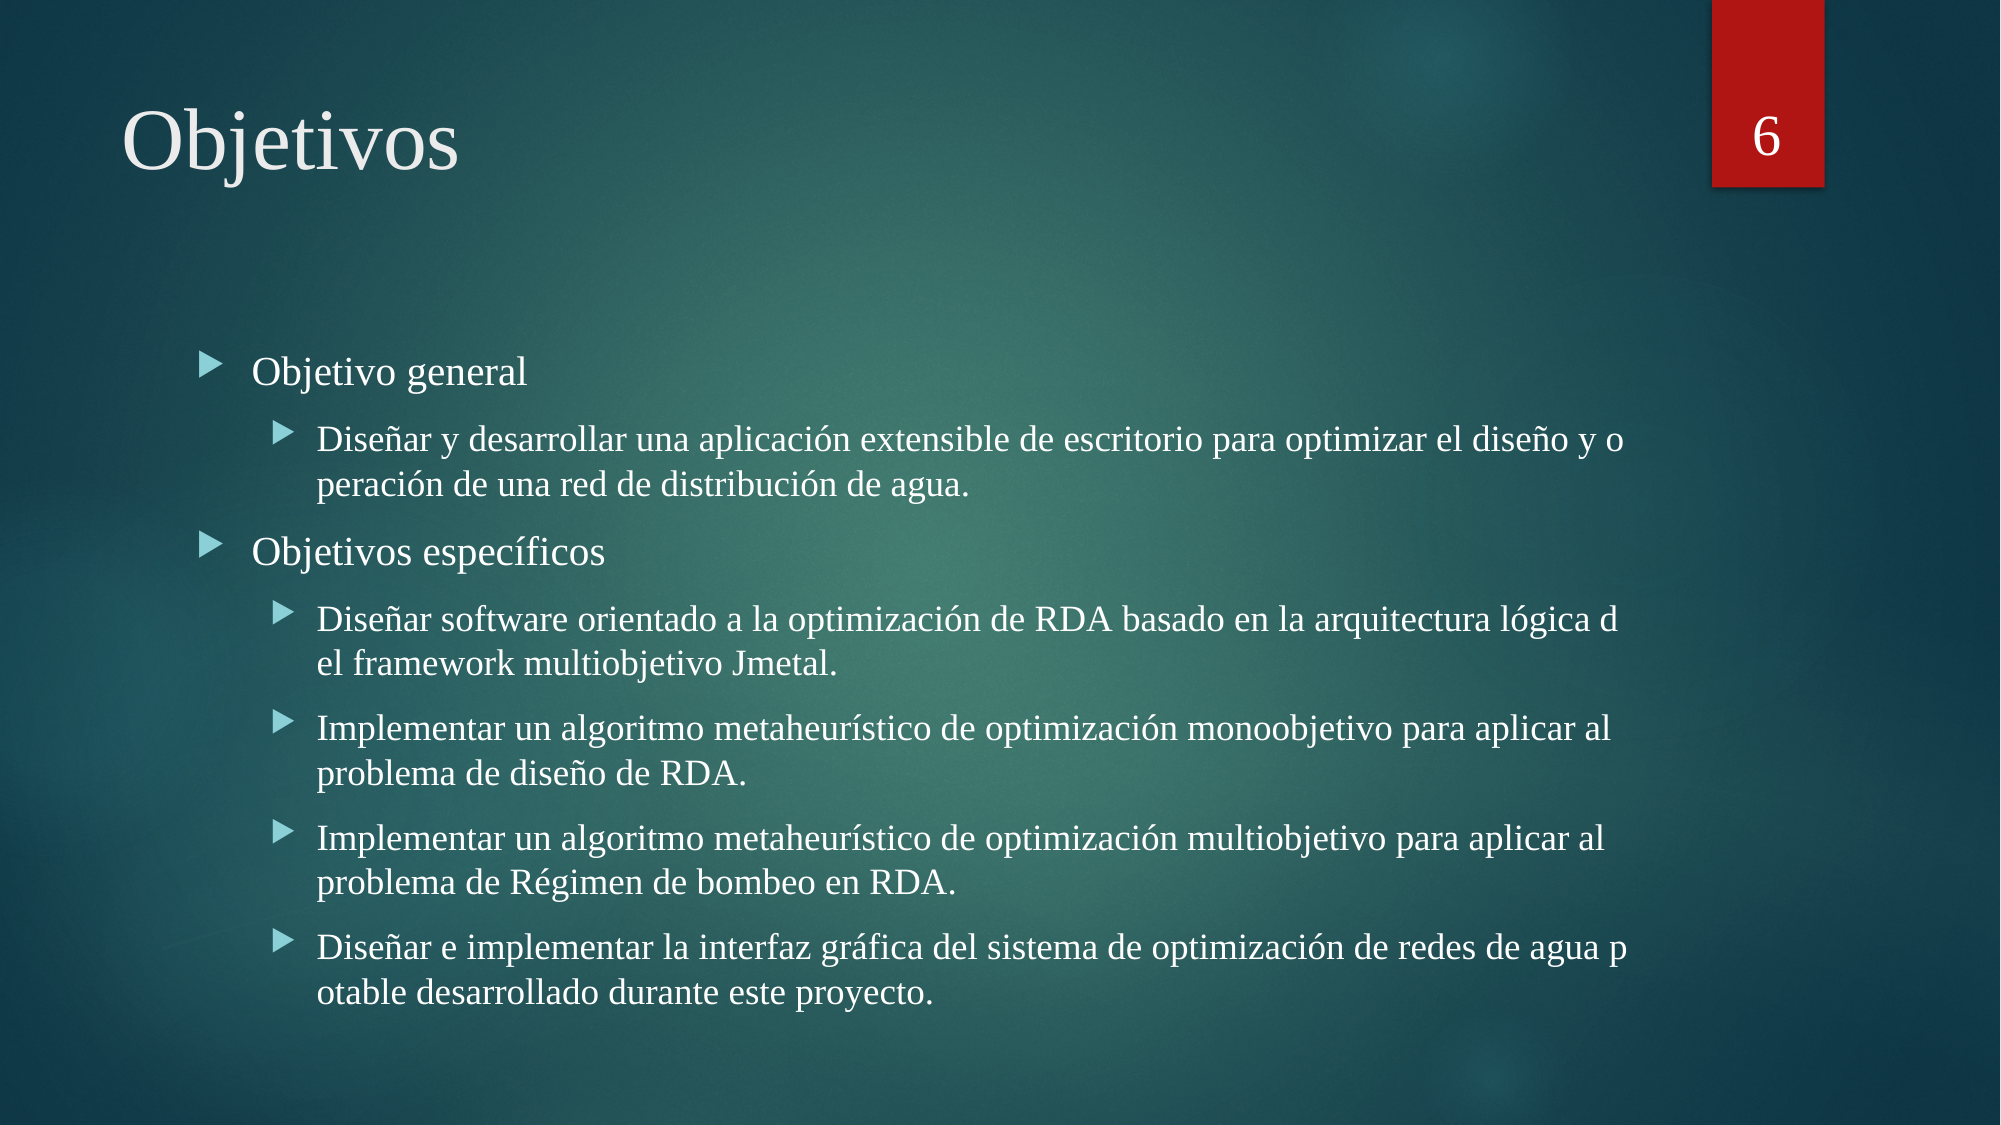

6
# Objetivos
Objetivo general
Diseñar y desarrollar una aplicación extensible de escritorio para optimizar el diseño y operación de una red de distribución de agua.
Objetivos específicos
Diseñar software orientado a la optimización de RDA basado en la arquitectura lógica del framework multiobjetivo Jmetal.
Implementar un algoritmo metaheurístico de optimización monoobjetivo para aplicar al problema de diseño de RDA.
Implementar un algoritmo metaheurístico de optimización multiobjetivo para aplicar al problema de Régimen de bombeo en RDA.
Diseñar e implementar la interfaz gráfica del sistema de optimización de redes de agua potable desarrollado durante este proyecto.